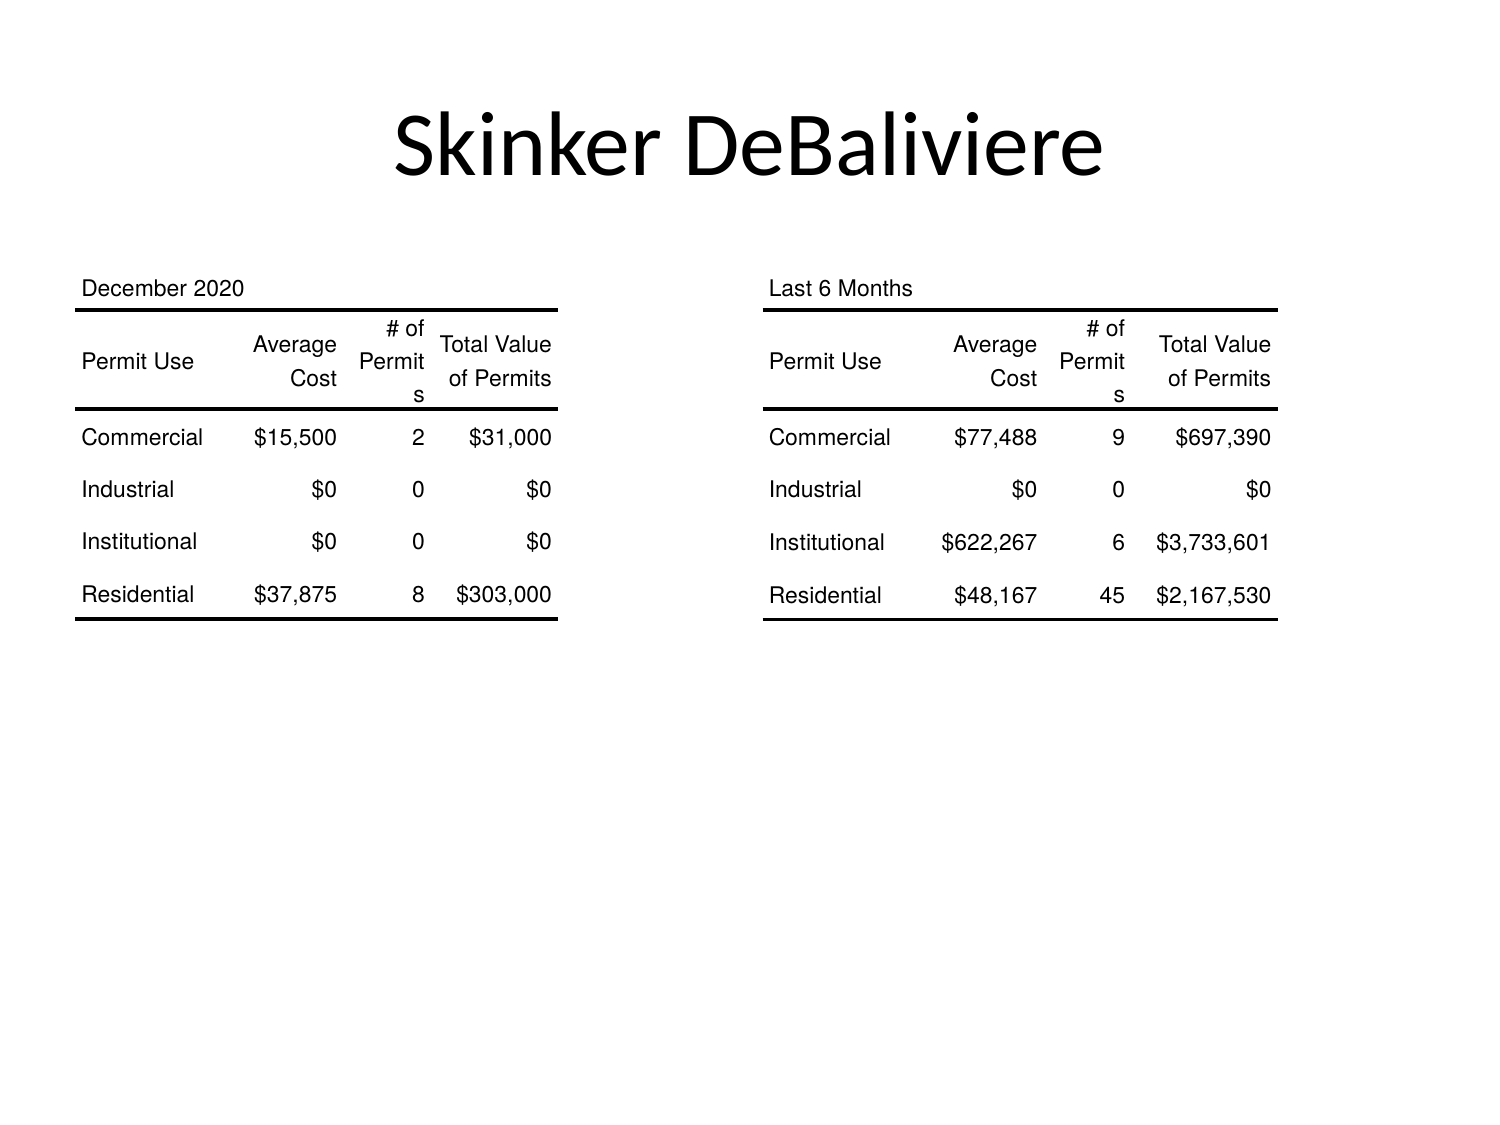

# Skinker DeBaliviere
| December 2020 | December 2020 | December 2020 | December 2020 |
| --- | --- | --- | --- |
| Permit Use | Average Cost | # of Permits | Total Value of Permits |
| Commercial | $15,500 | 2 | $31,000 |
| Industrial | $0 | 0 | $0 |
| Institutional | $0 | 0 | $0 |
| Residential | $37,875 | 8 | $303,000 |
| Last 6 Months | Last 6 Months | Last 6 Months | Last 6 Months |
| --- | --- | --- | --- |
| Permit Use | Average Cost | # of Permits | Total Value of Permits |
| Commercial | $77,488 | 9 | $697,390 |
| Industrial | $0 | 0 | $0 |
| Institutional | $622,267 | 6 | $3,733,601 |
| Residential | $48,167 | 45 | $2,167,530 |